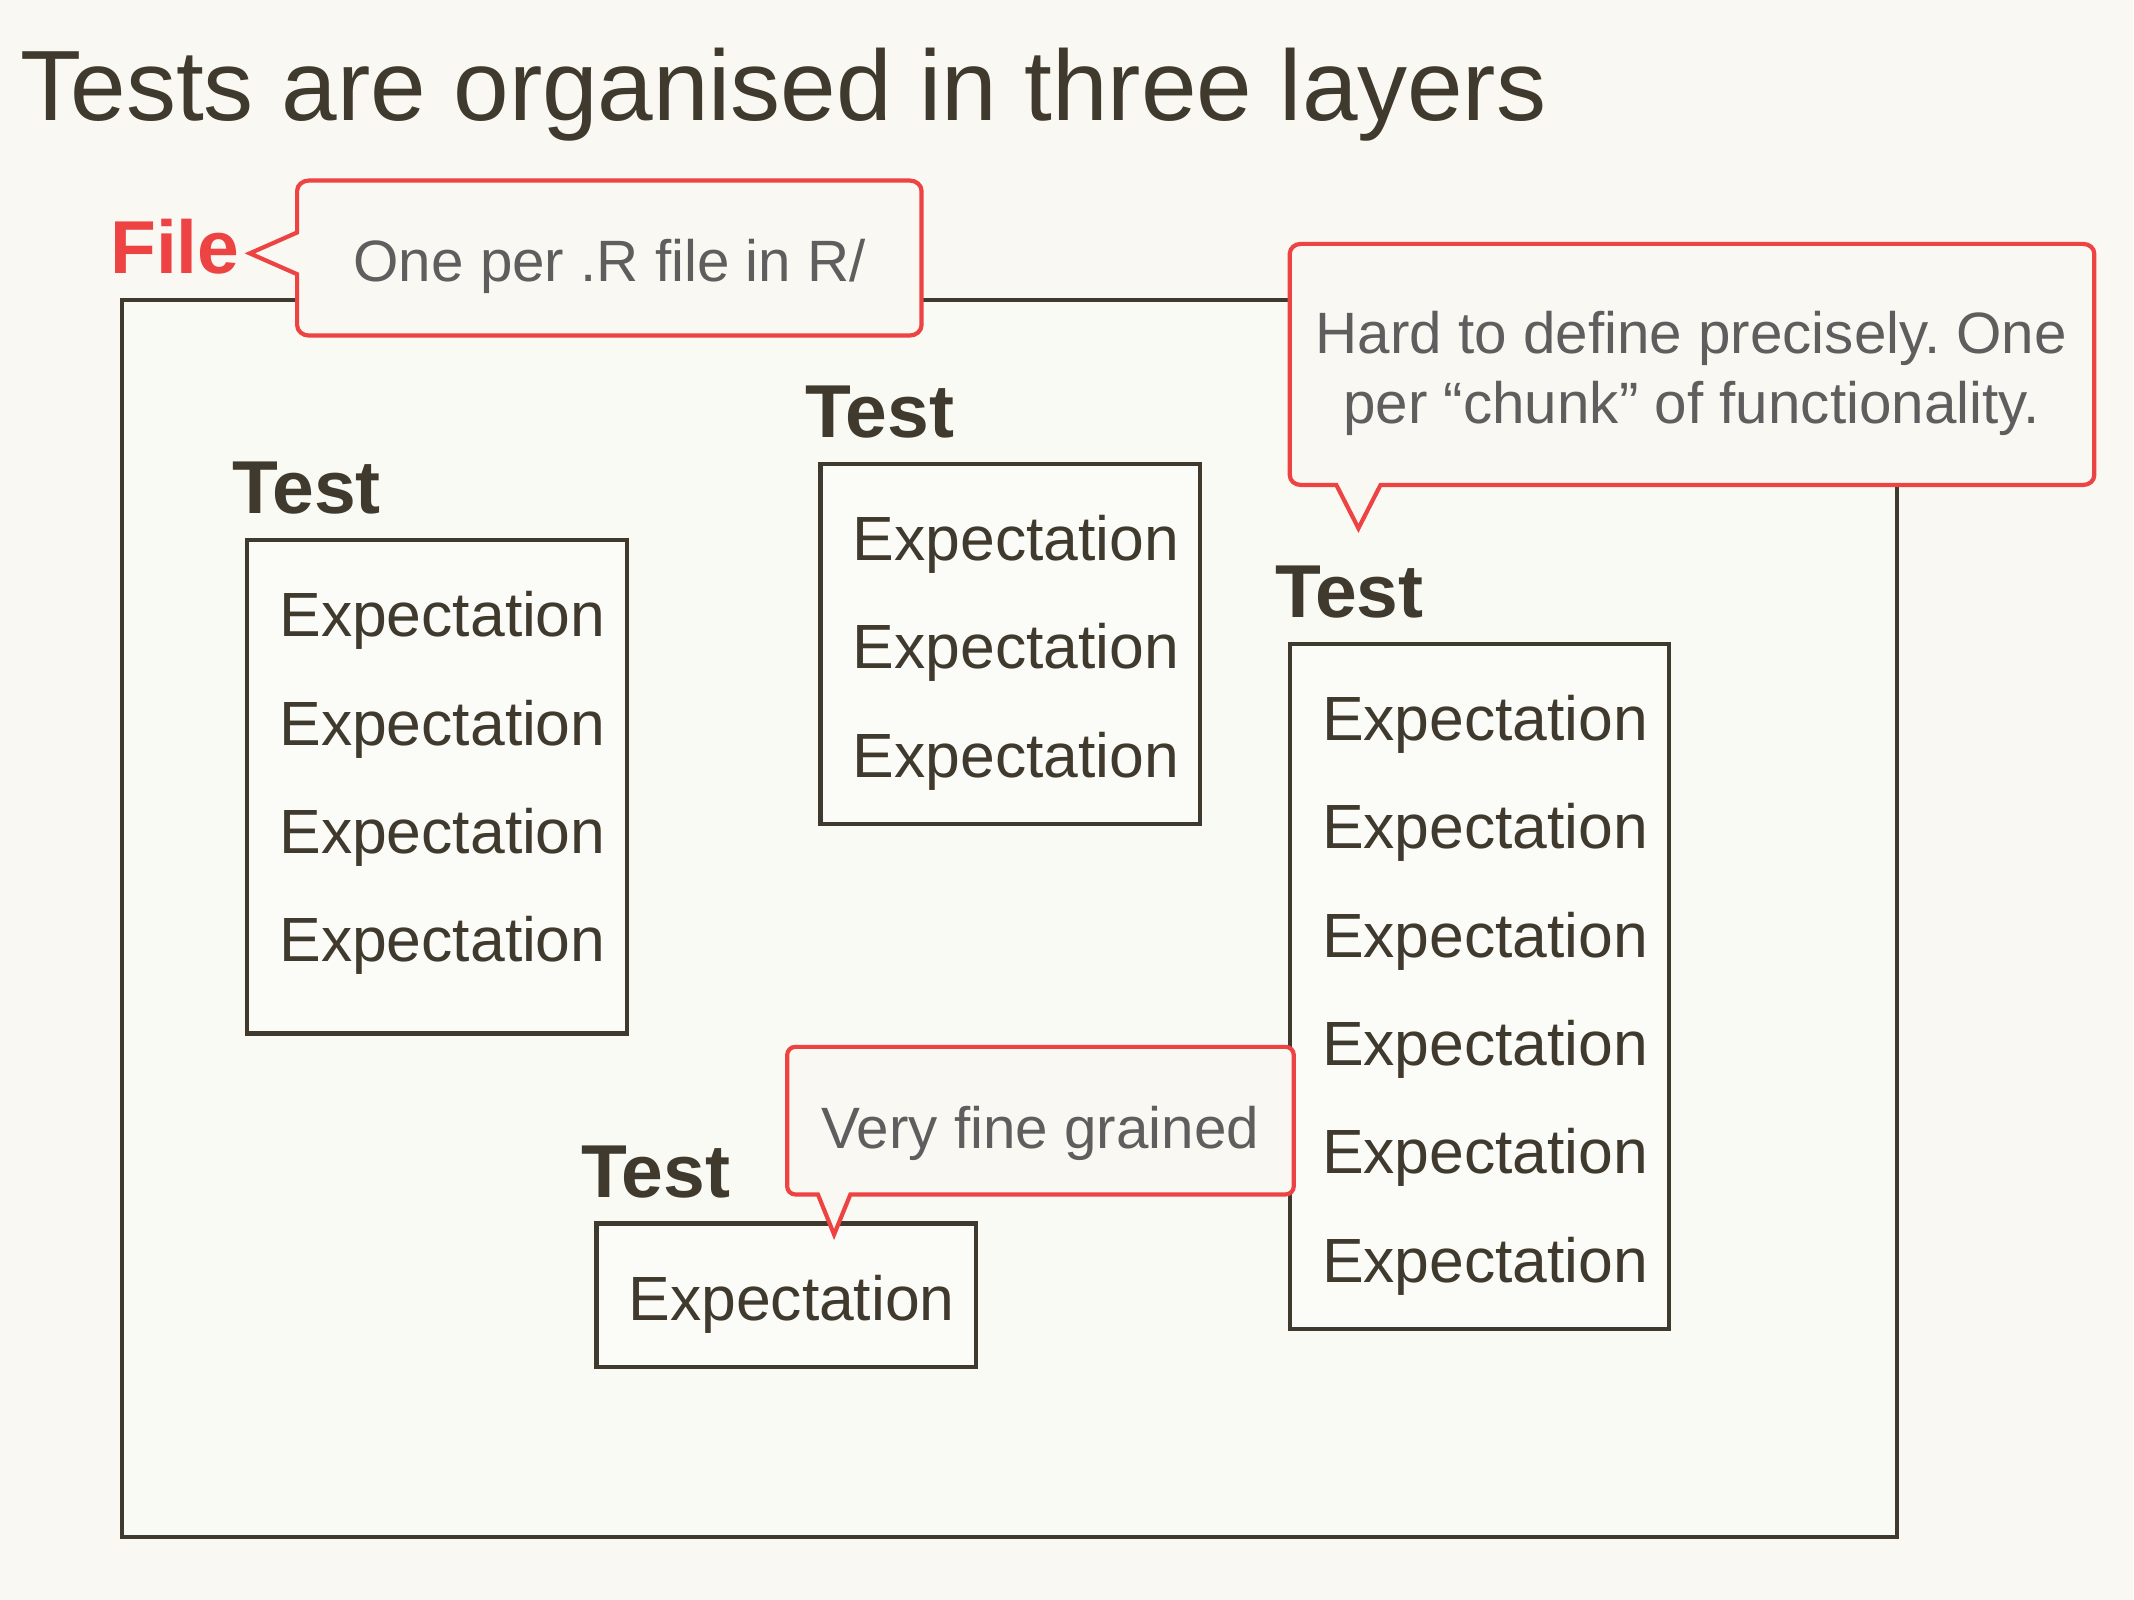

# Tests are organised in three layers
   One per .R file in R/
File
Hard to define precisely. One per “chunk” of functionality.

Test

Expectation
Expectation
Expectation
Test

Expectation
Expectation
Expectation
Expectation
Test

Expectation
Expectation
Expectation
Expectation
Expectation
Expectation
Very fine grained
Test

Expectation